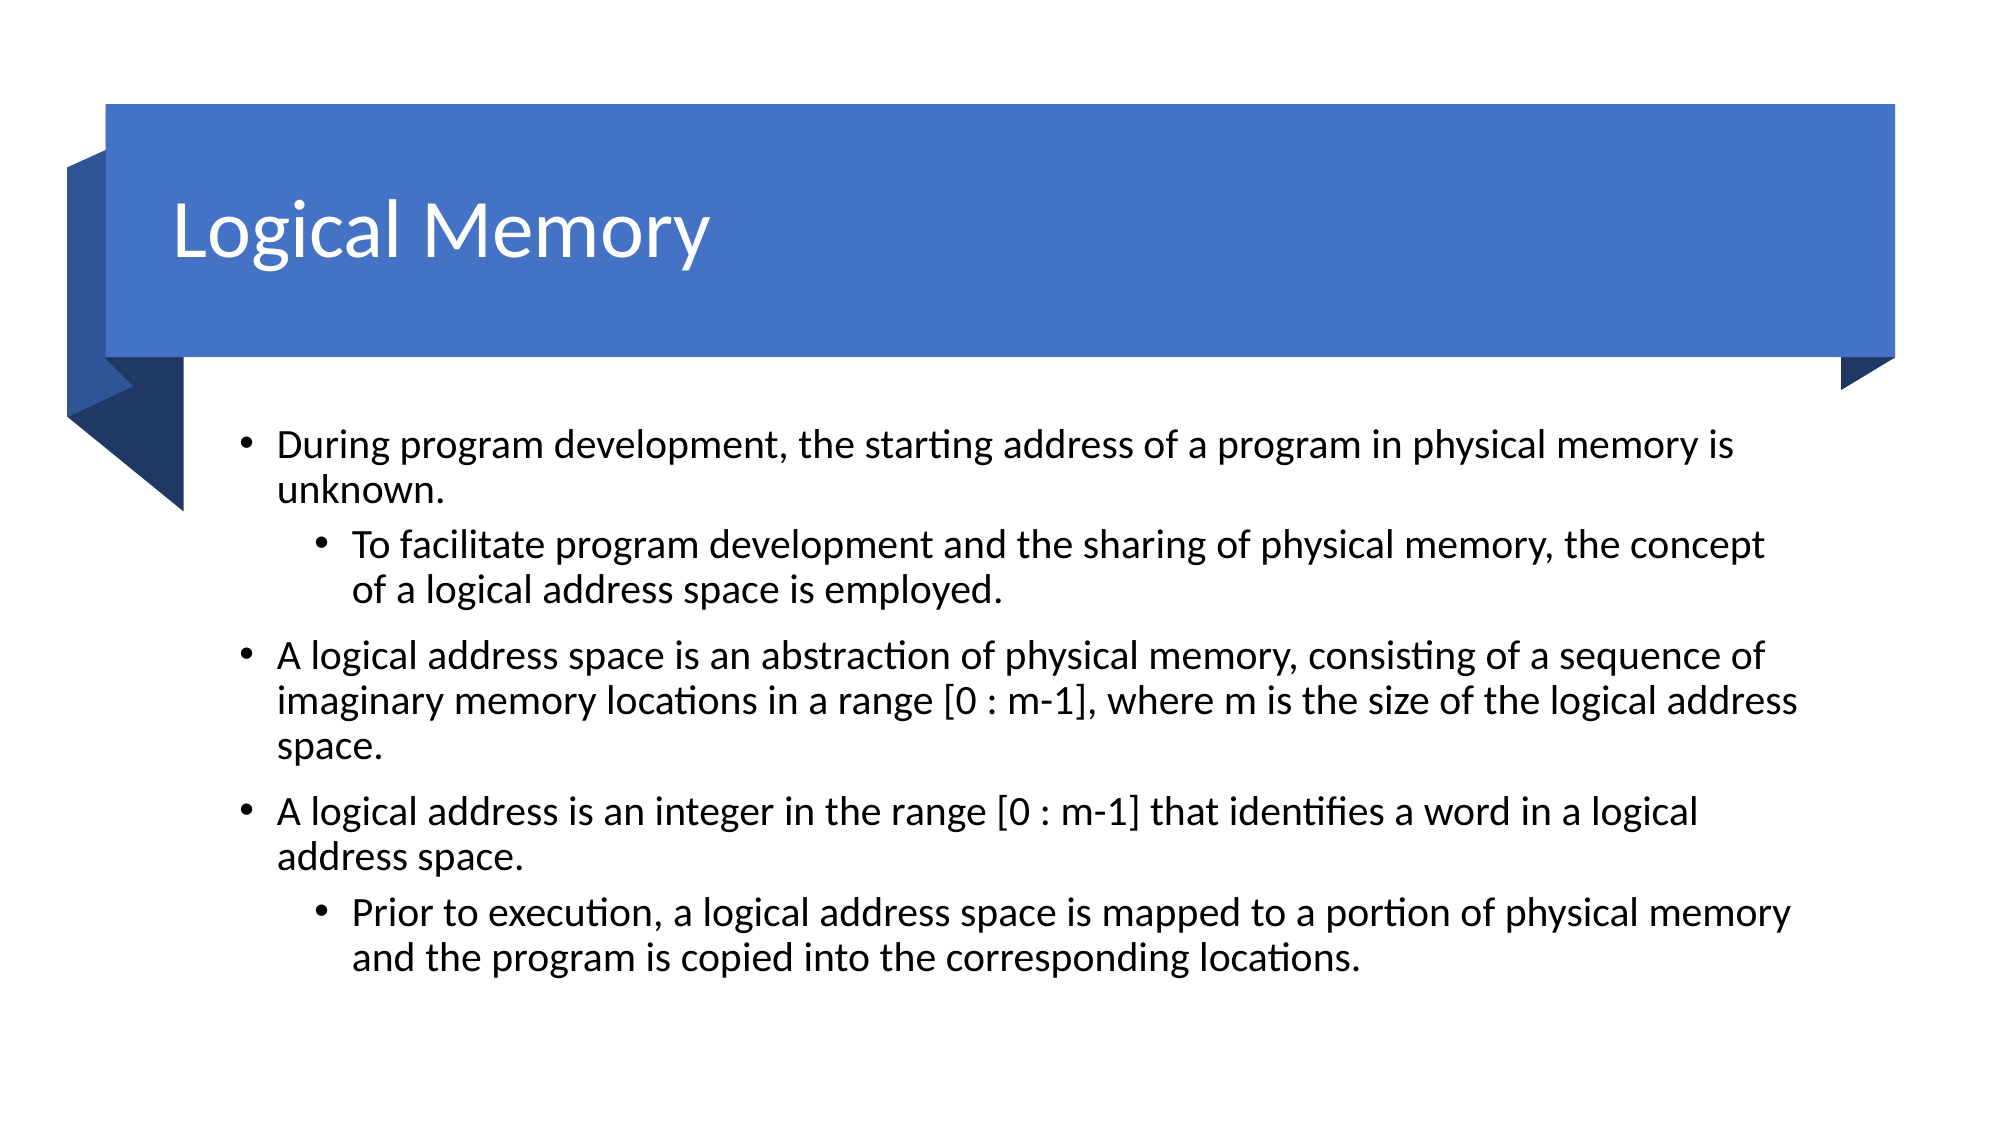

# Logical Memory

During program development, the starting address of a program in physical memory is unknown.
To facilitate program development and the sharing of physical memory, the concept of a logical address space is employed.
A logical address space is an abstraction of physical memory, consisting of a sequence of imaginary memory locations in a range [0 : m-1], where m is the size of the logical address space.
A logical address is an integer in the range [0 : m-1] that identifies a word in a logical address space.
Prior to execution, a logical address space is mapped to a portion of physical memory and the program is copied into the corresponding locations.